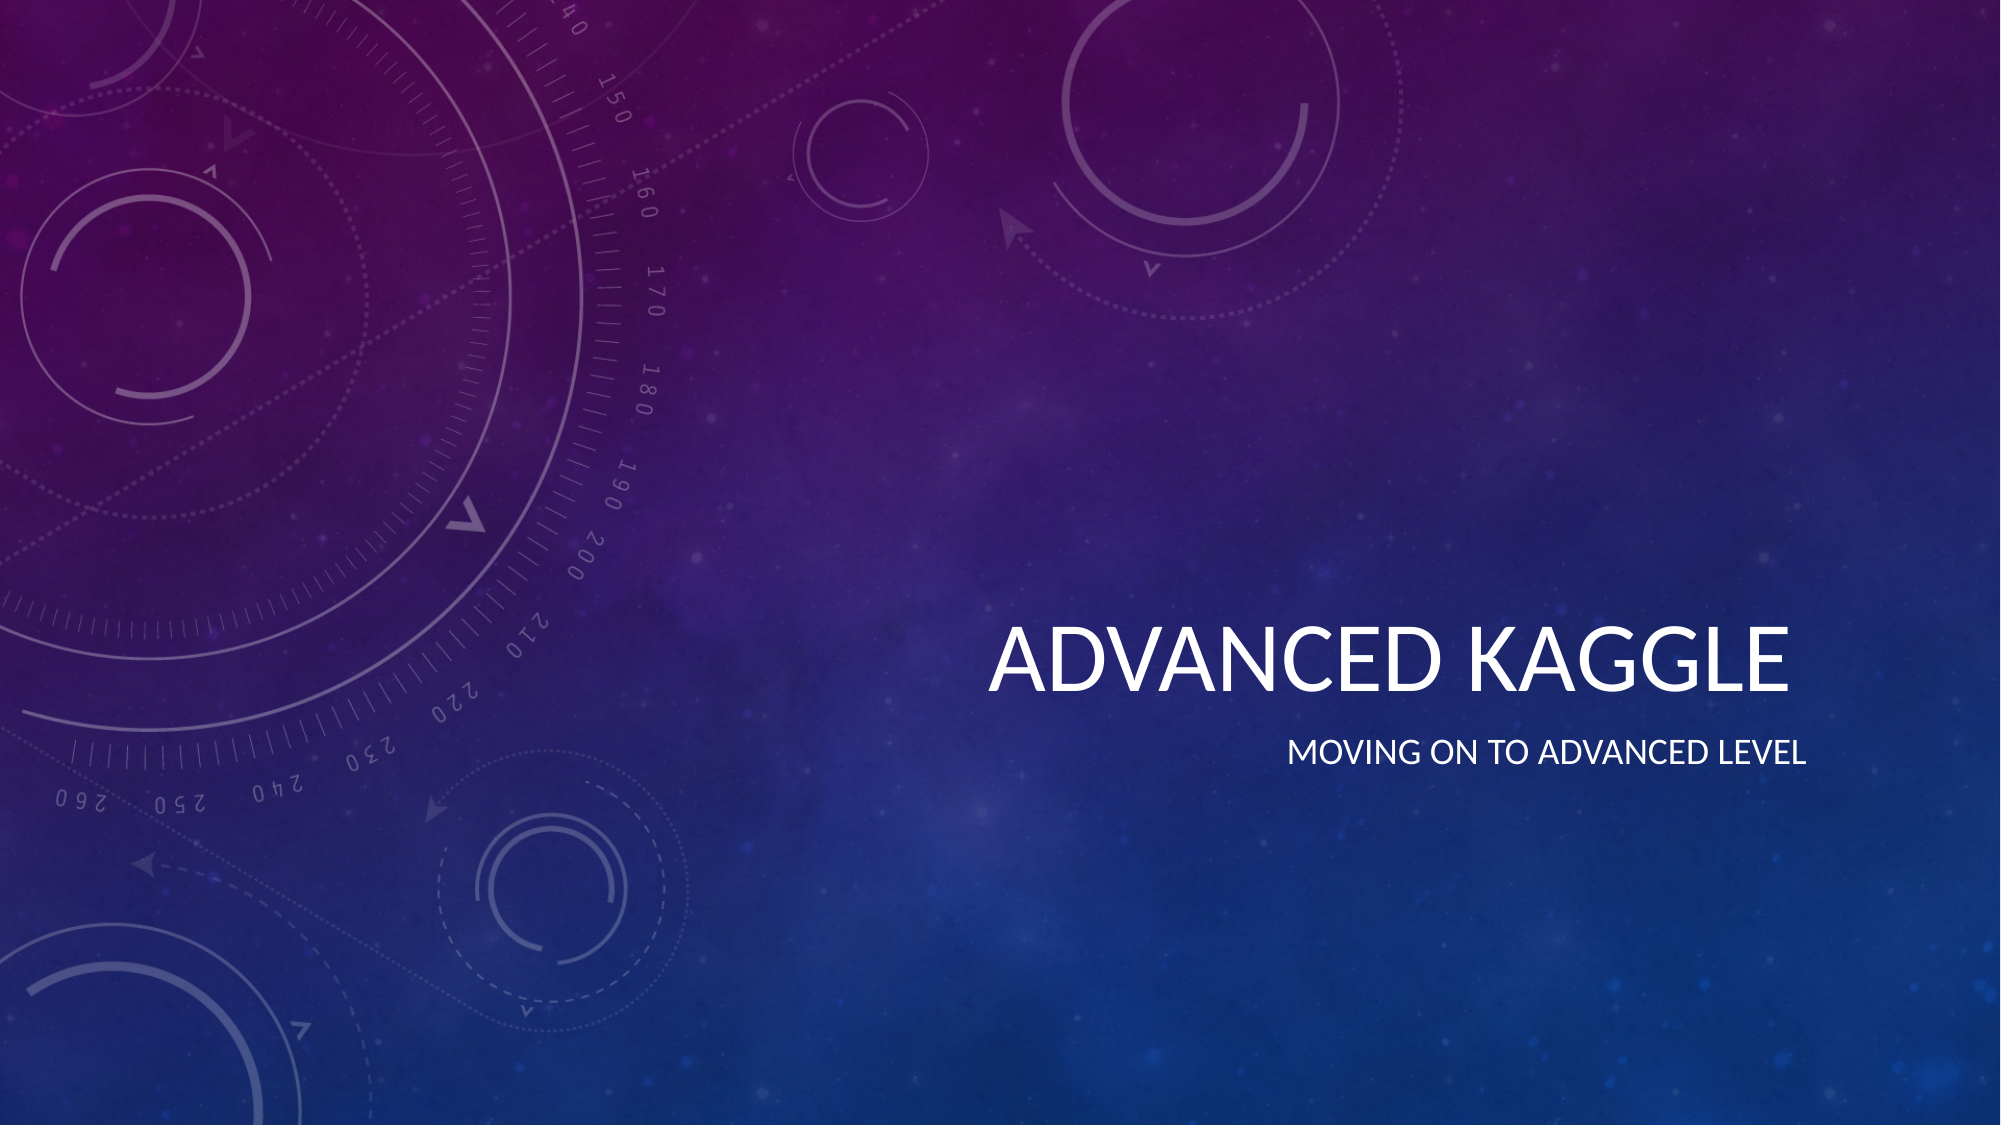

# Advanced Kaggle
Moving on to advanced level